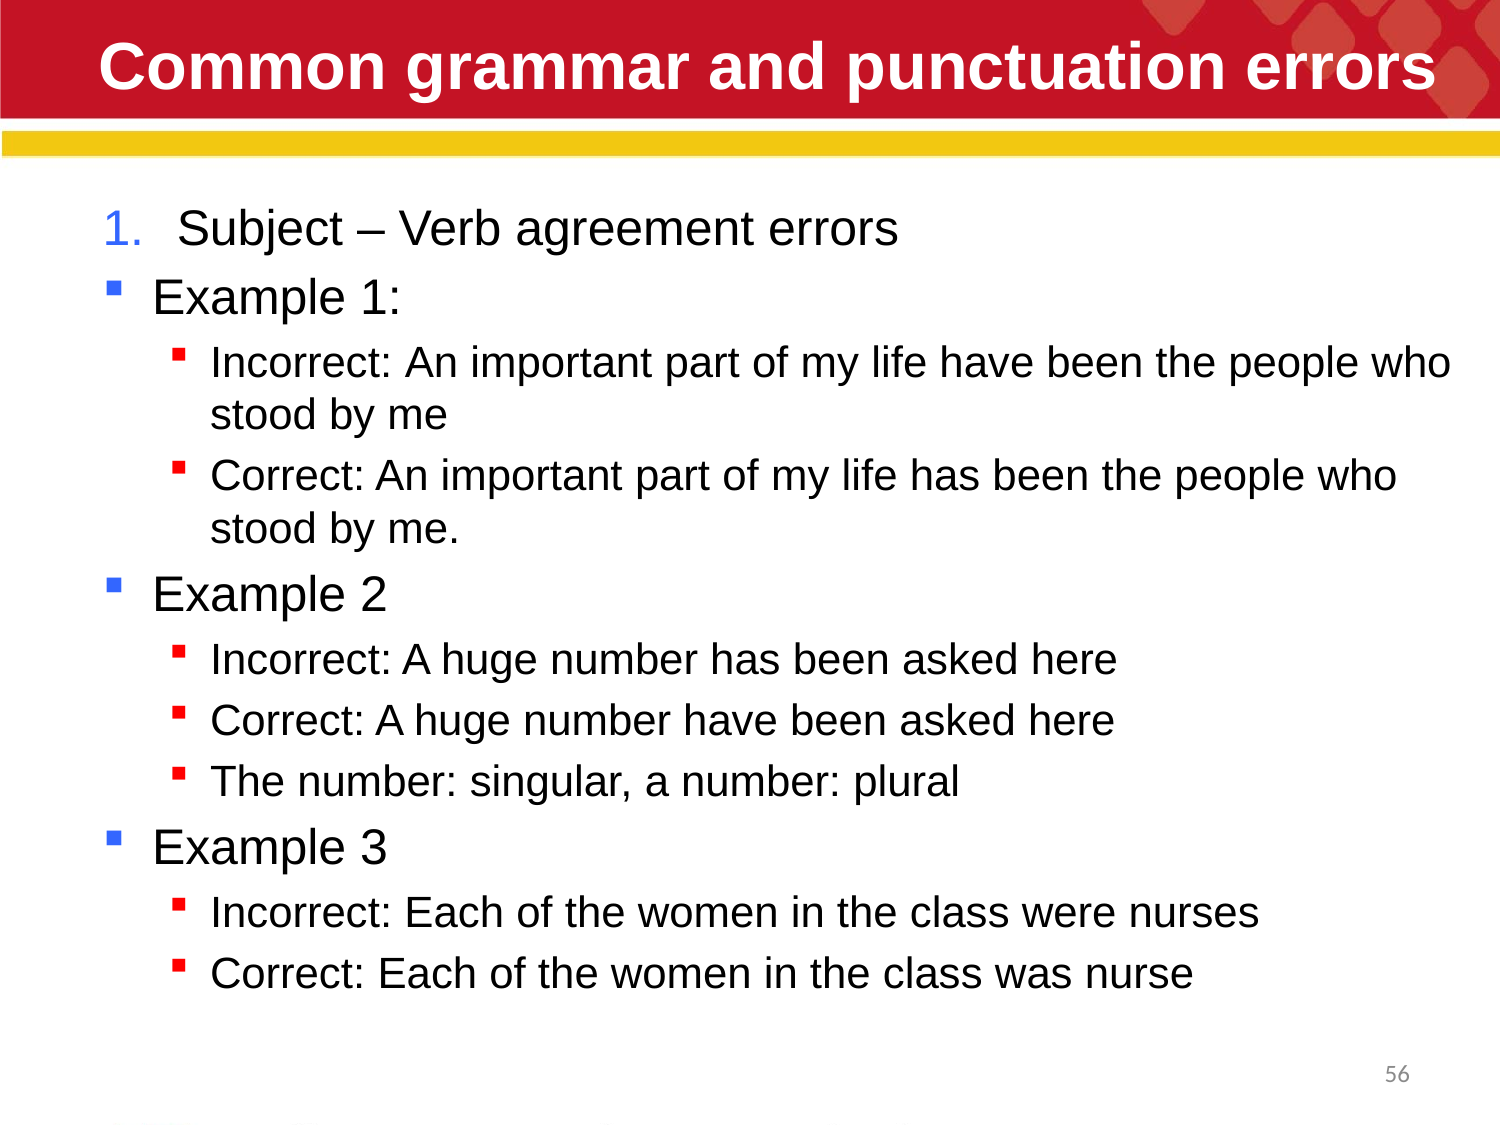

# Common grammar and punctuation errors
Subject – Verb agreement errors
Example 1:
Incorrect: An important part of my life have been the people who stood by me
Correct: An important part of my life has been the people who stood by me.
Example 2
Incorrect: A huge number has been asked here
Correct: A huge number have been asked here
The number: singular, a number: plural
Example 3
Incorrect: Each of the women in the class were nurses
Correct: Each of the women in the class was nurse

56